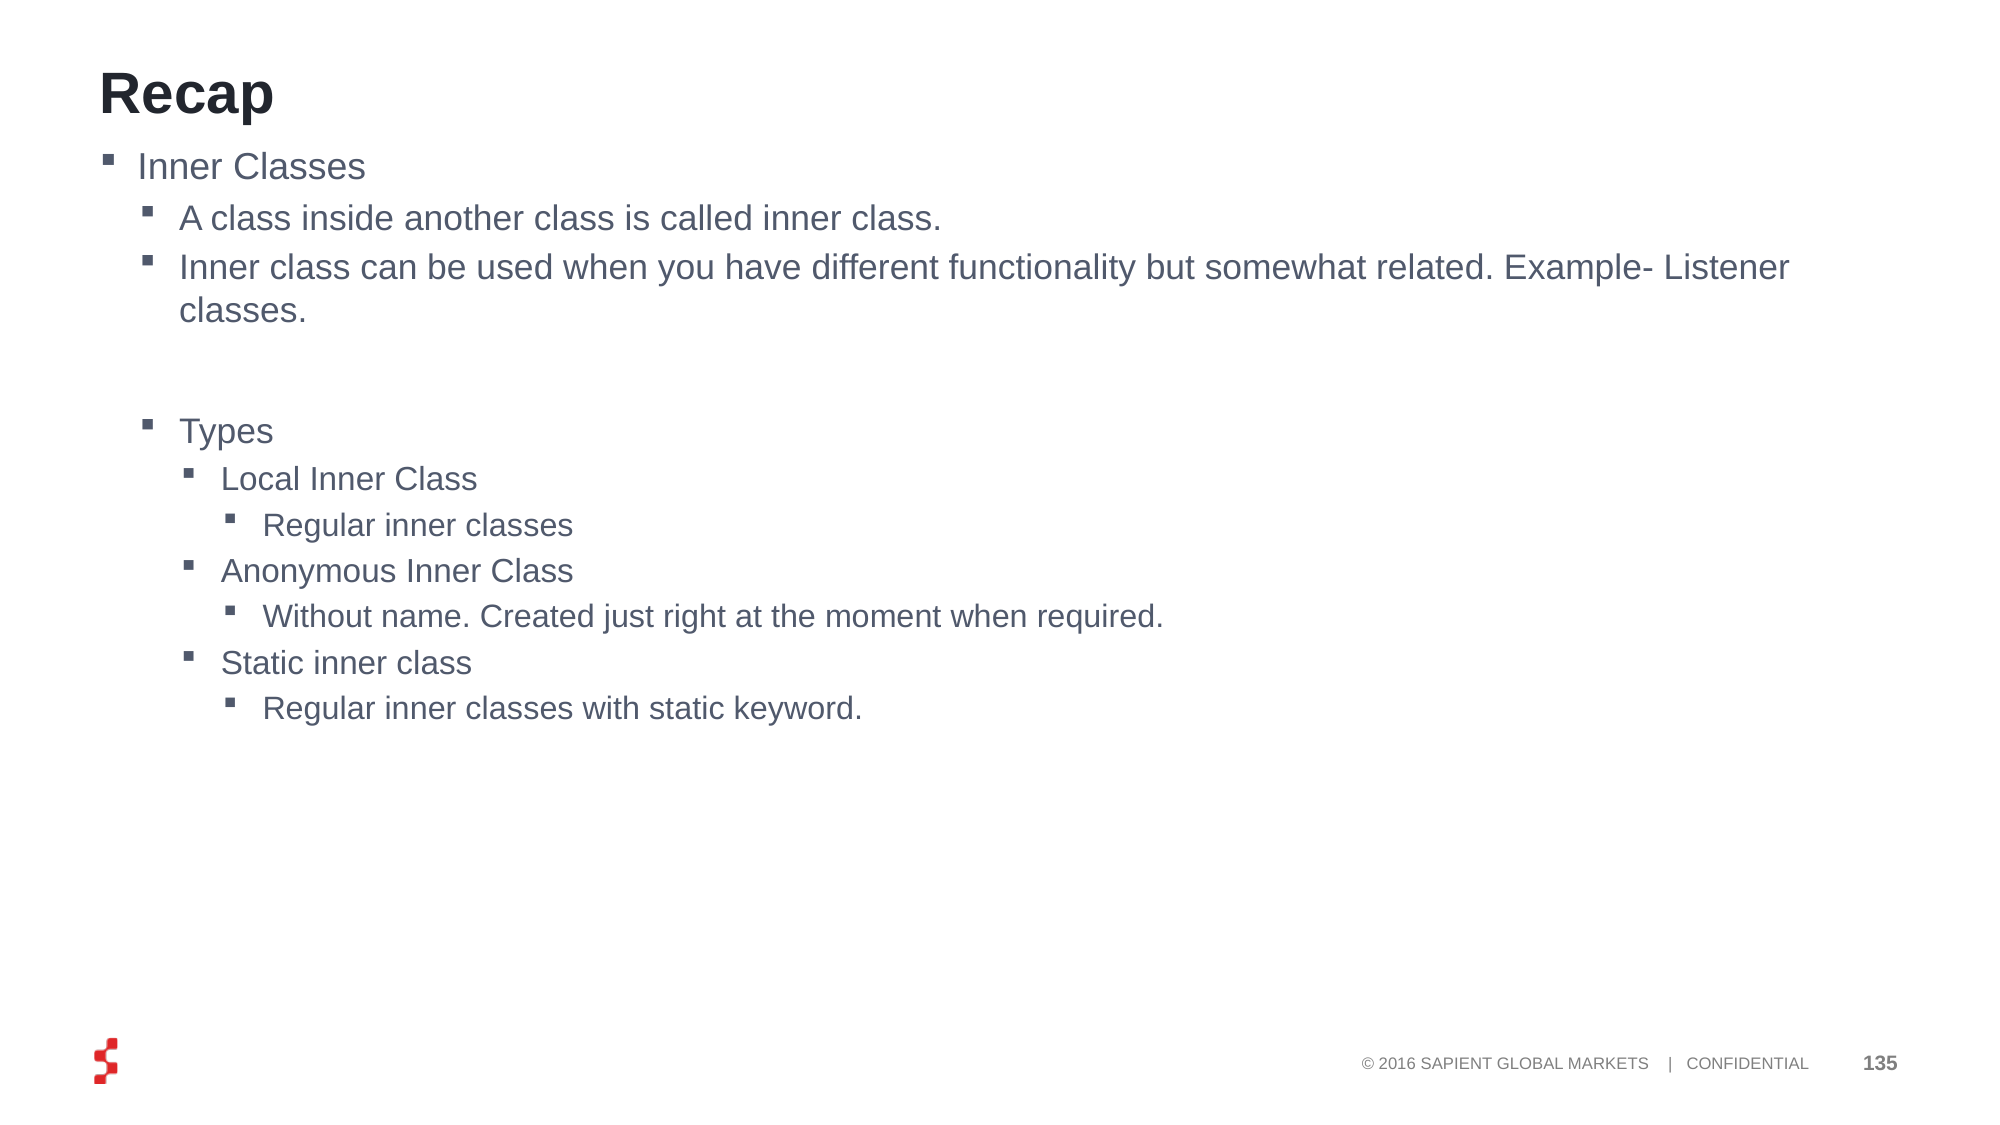

# Recap
Inner Classes
A class inside another class is called inner class.
Inner class can be used when you have different functionality but somewhat related. Example- Listener classes.

Types
Local Inner Class
Regular inner classes
Anonymous Inner Class
Without name. Created just right at the moment when required.
Static inner class
Regular inner classes with static keyword.